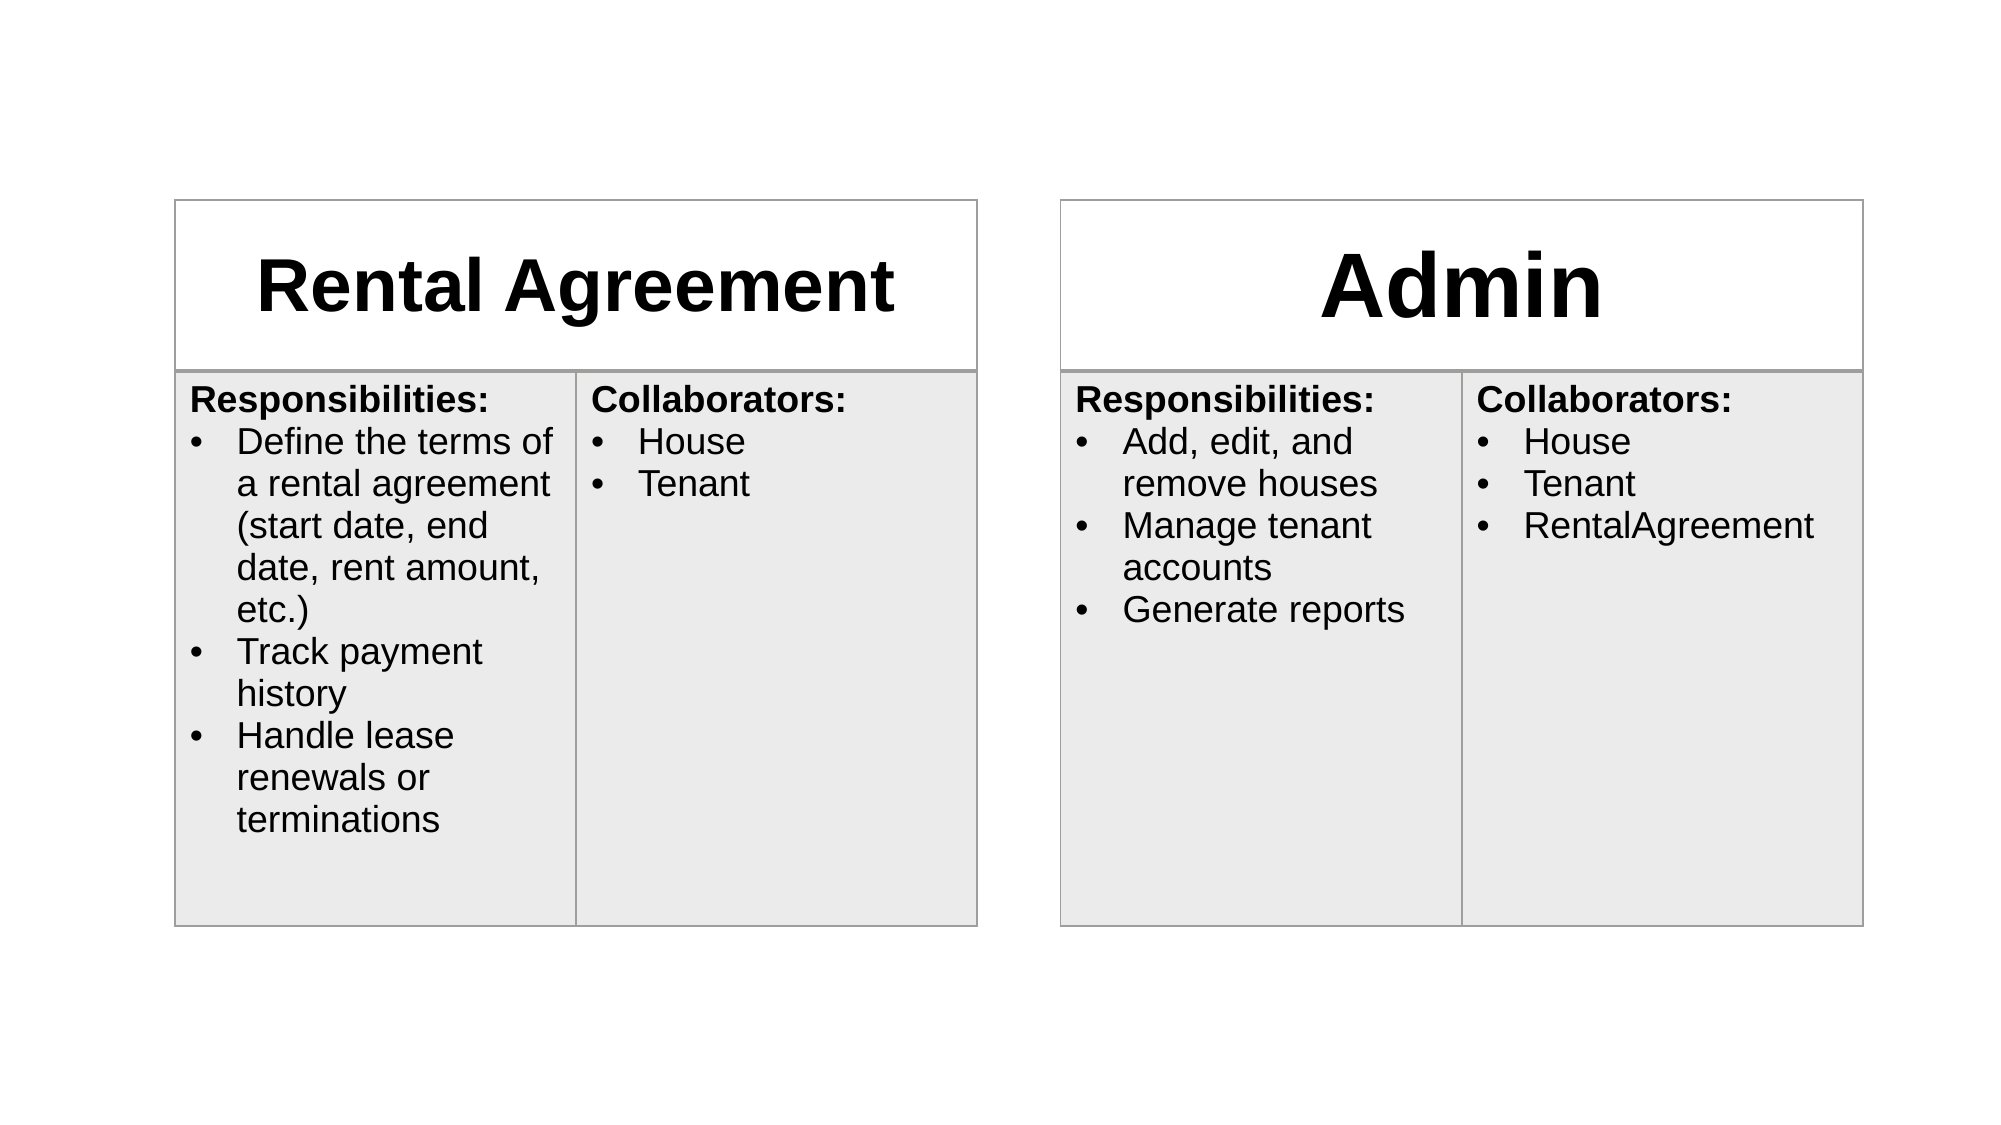

| Rental Agreement |  |
| --- | --- |
| Responsibilities: Define the terms of a rental agreement (start date, end date, rent amount, etc.) Track payment history Handle lease renewals or terminations | Collaborators: House Tenant |
| Admin |  |
| --- | --- |
| Responsibilities: Add, edit, and remove houses Manage tenant accounts Generate reports | Collaborators: House Tenant RentalAgreement |